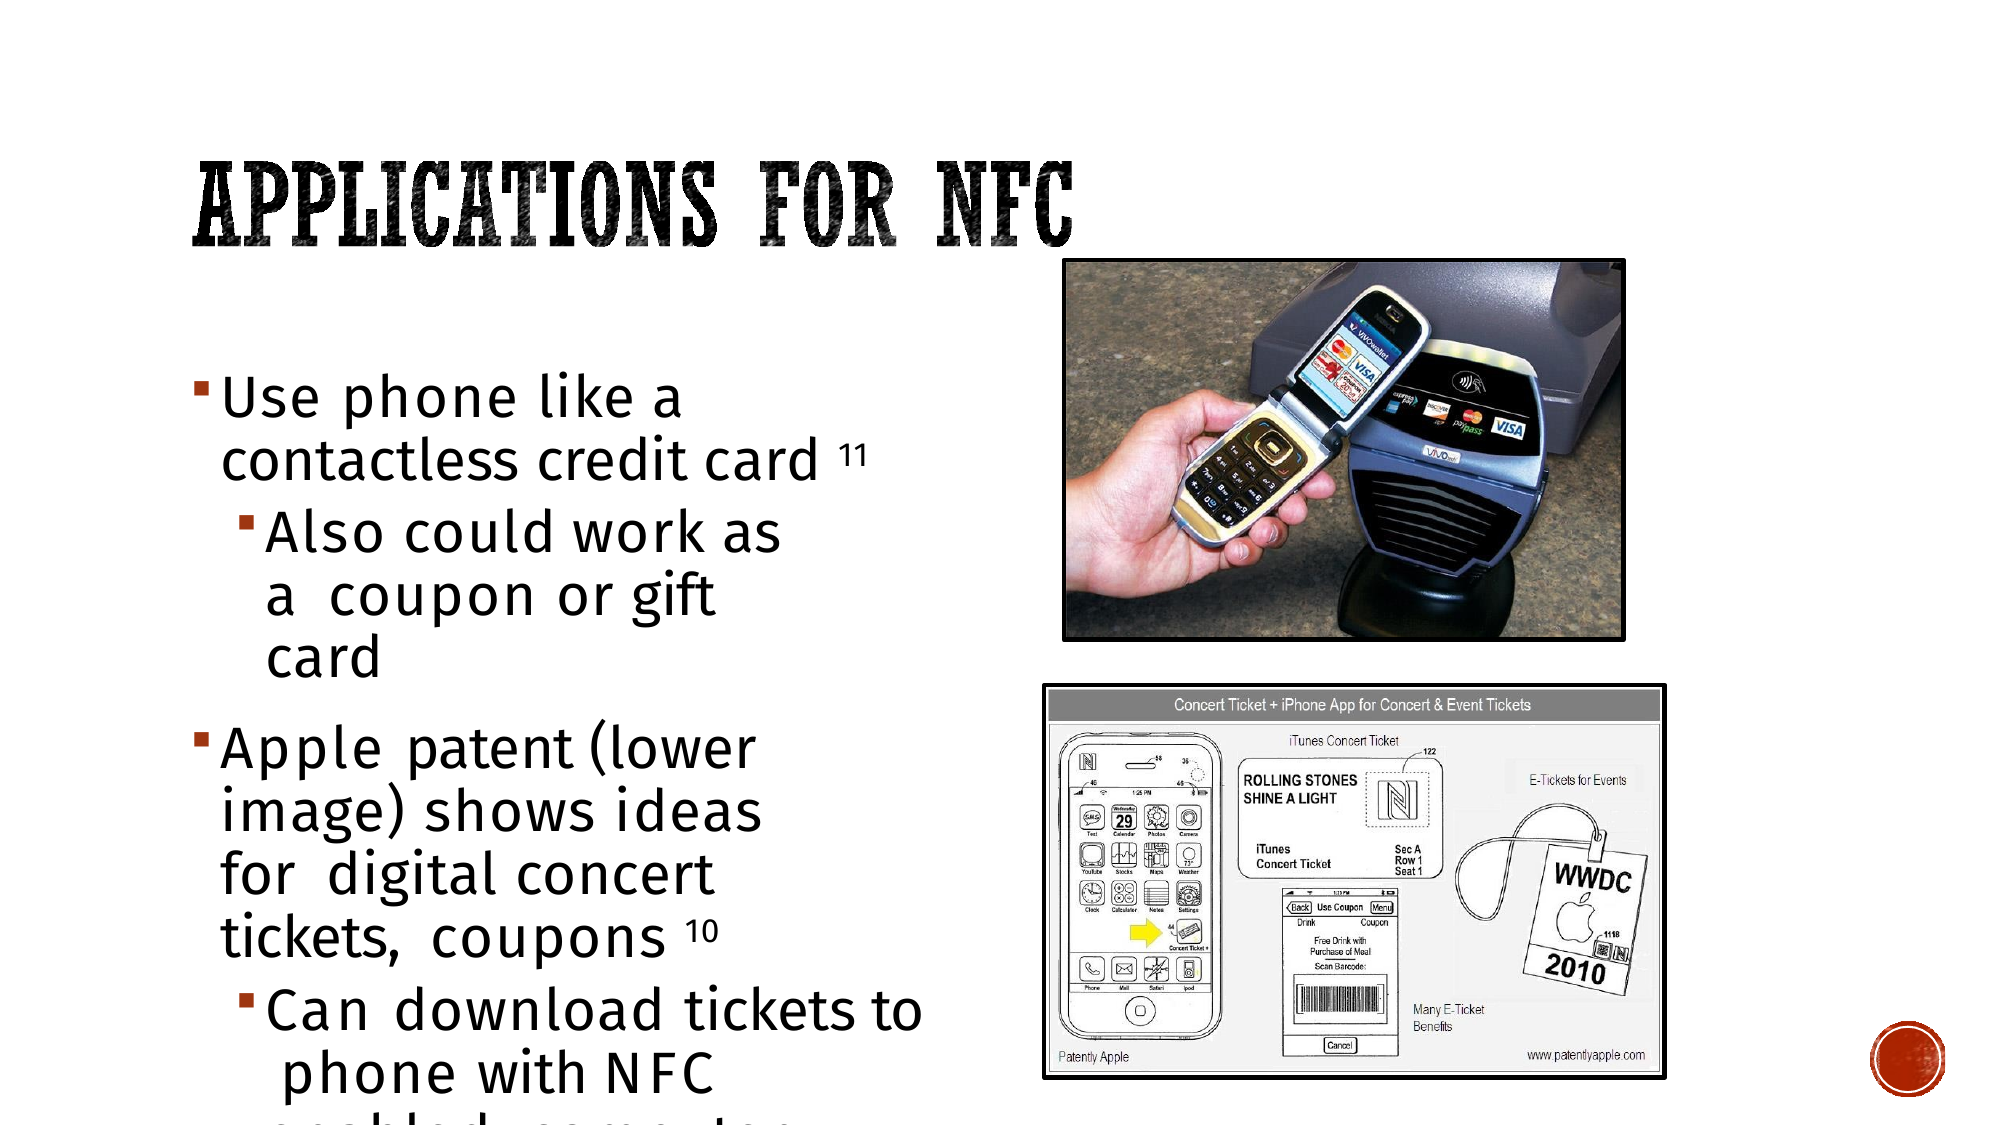

Use phone like a  contactless credit card 11
Also could work as a  coupon or gift card
Apple patent (lower  image) shows ideas for  digital concert tickets,  coupons 10
Can download tickets to  phone with NFC enabled  computer